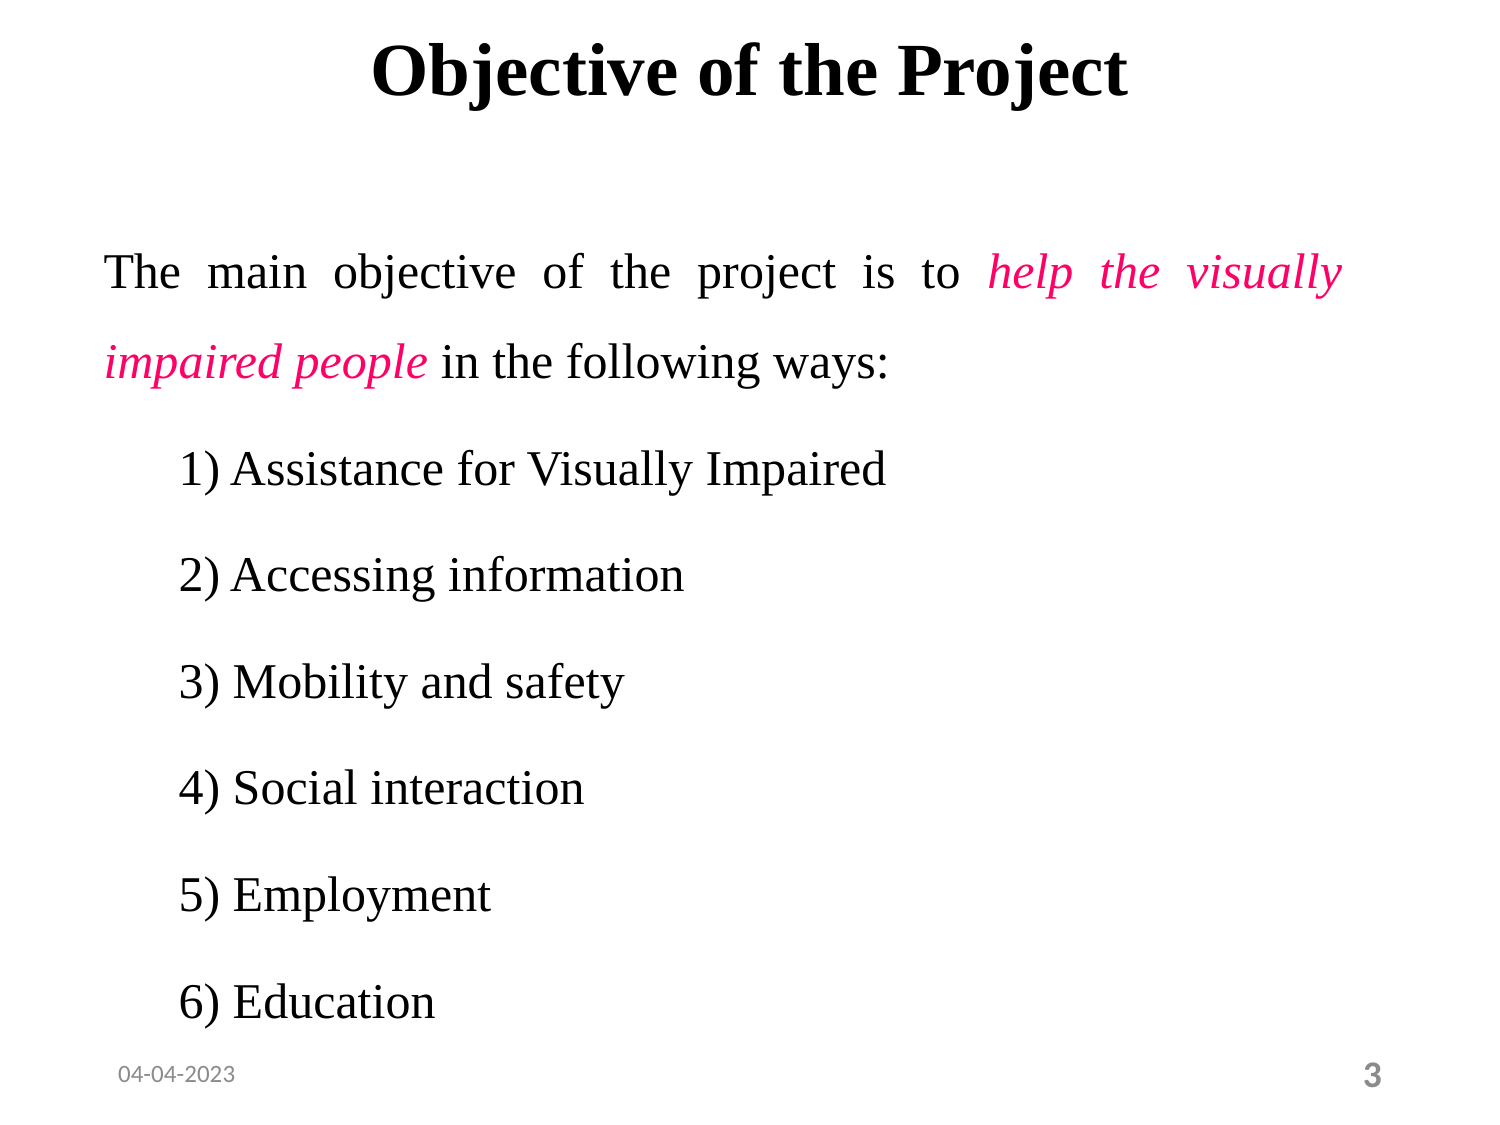

# Objective of the Project
The main objective of the project is to help the visually impaired people in the following ways:
1) Assistance for Visually Impaired
2) Accessing information
3) Mobility and safety
4) Social interaction
5) Employment
6) Education
04-04-2023
3